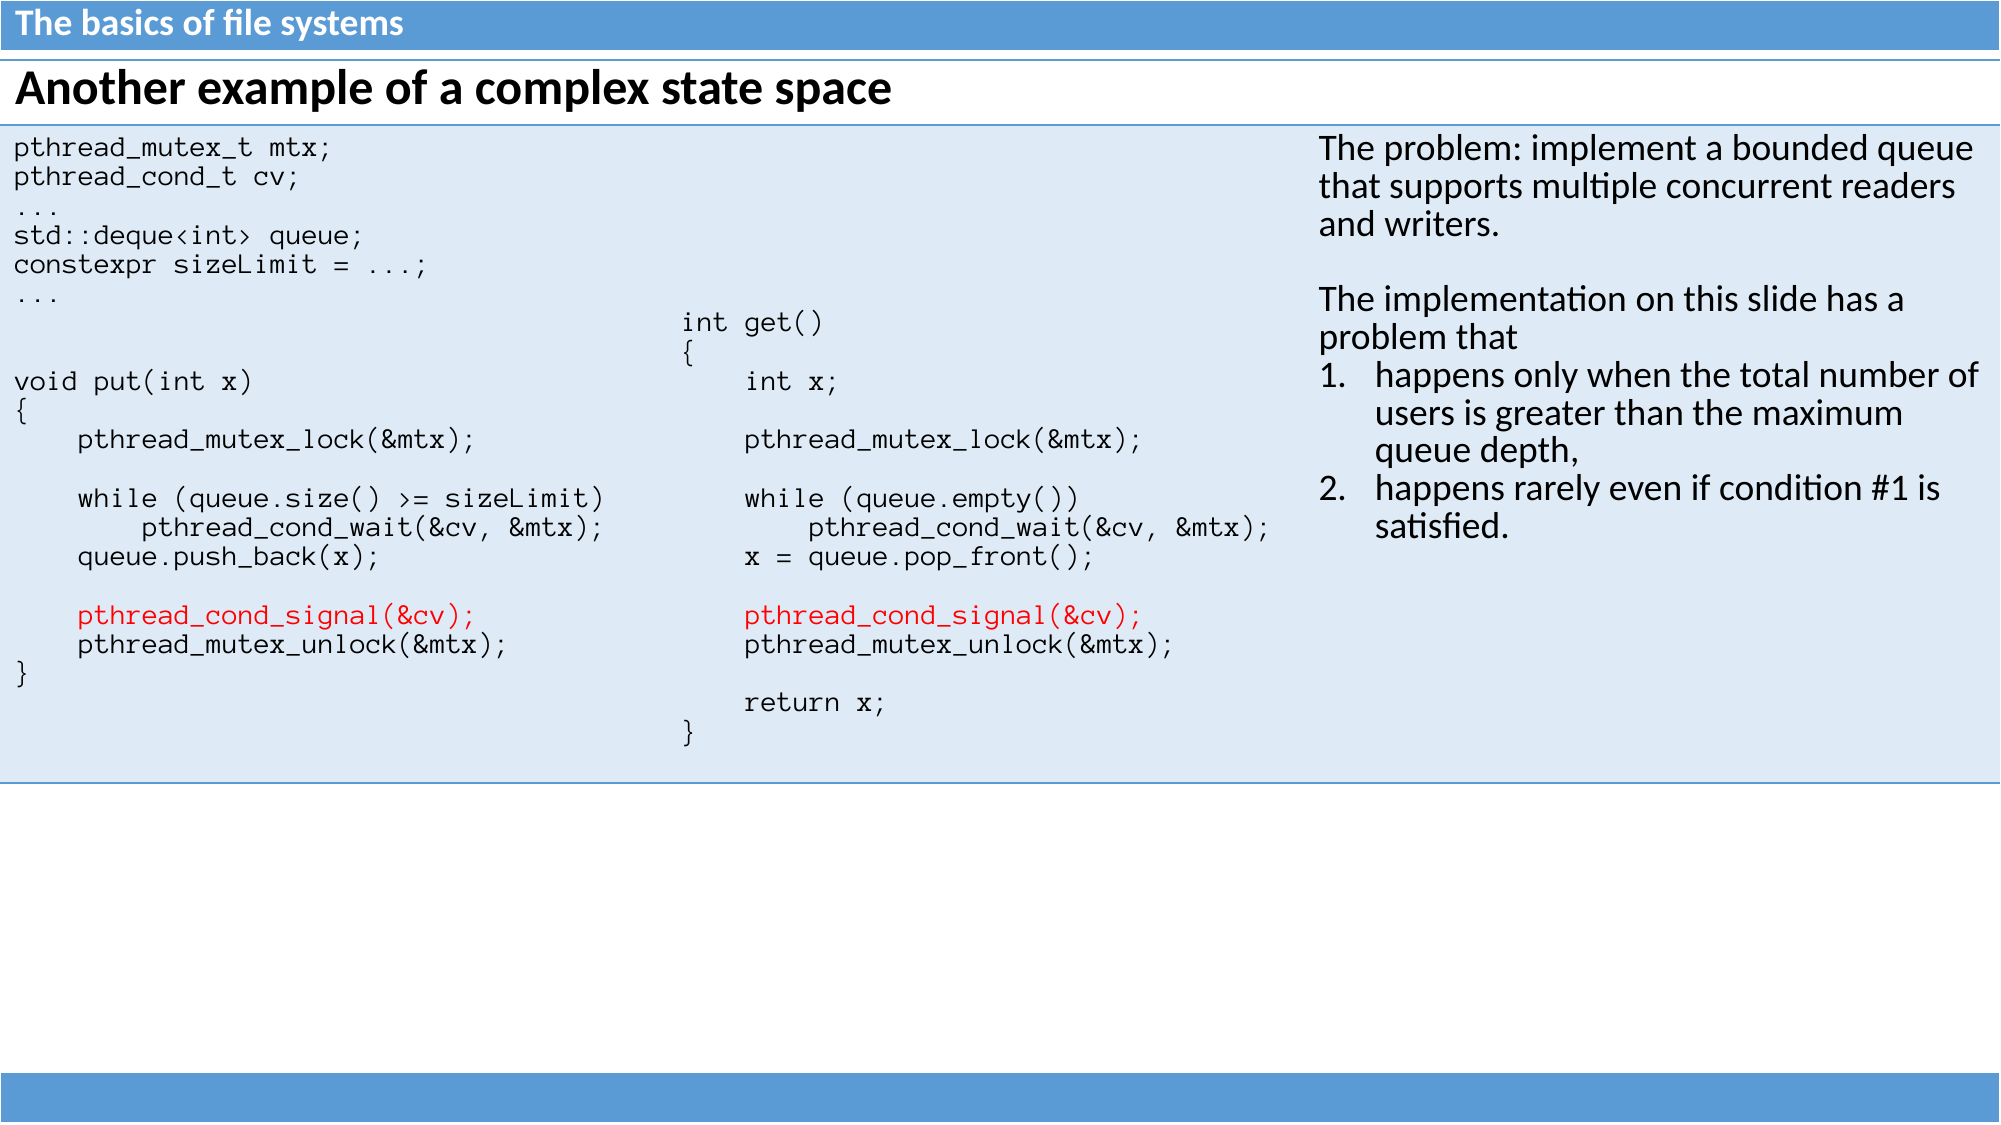

| The basics of file systems |
| --- |
| Another example of a complex state space |  |  |
| --- | --- | --- |
| pthread\_mutex\_t mtx; pthread\_cond\_t cv; ... std::deque<int> queue; constexpr sizeLimit = ...; ... void put(int x) { pthread\_mutex\_lock(&mtx); while (queue.size() >= sizeLimit) pthread\_cond\_wait(&cv, &mtx); queue.push\_back(x); pthread\_cond\_signal(&cv); pthread\_mutex\_unlock(&mtx); } | int get() { int x; pthread\_mutex\_lock(&mtx); while (queue.empty()) pthread\_cond\_wait(&cv, &mtx); x = queue.pop\_front(); pthread\_cond\_signal(&cv); pthread\_mutex\_unlock(&mtx); return x; } | The problem: implement a bounded queue that supports multiple concurrent readers and writers. The implementation on this slide has a problem that happens only when the total number of users is greater than the maximum queue depth, happens rarely even if condition #1 is satisfied. |
|  |
| --- |